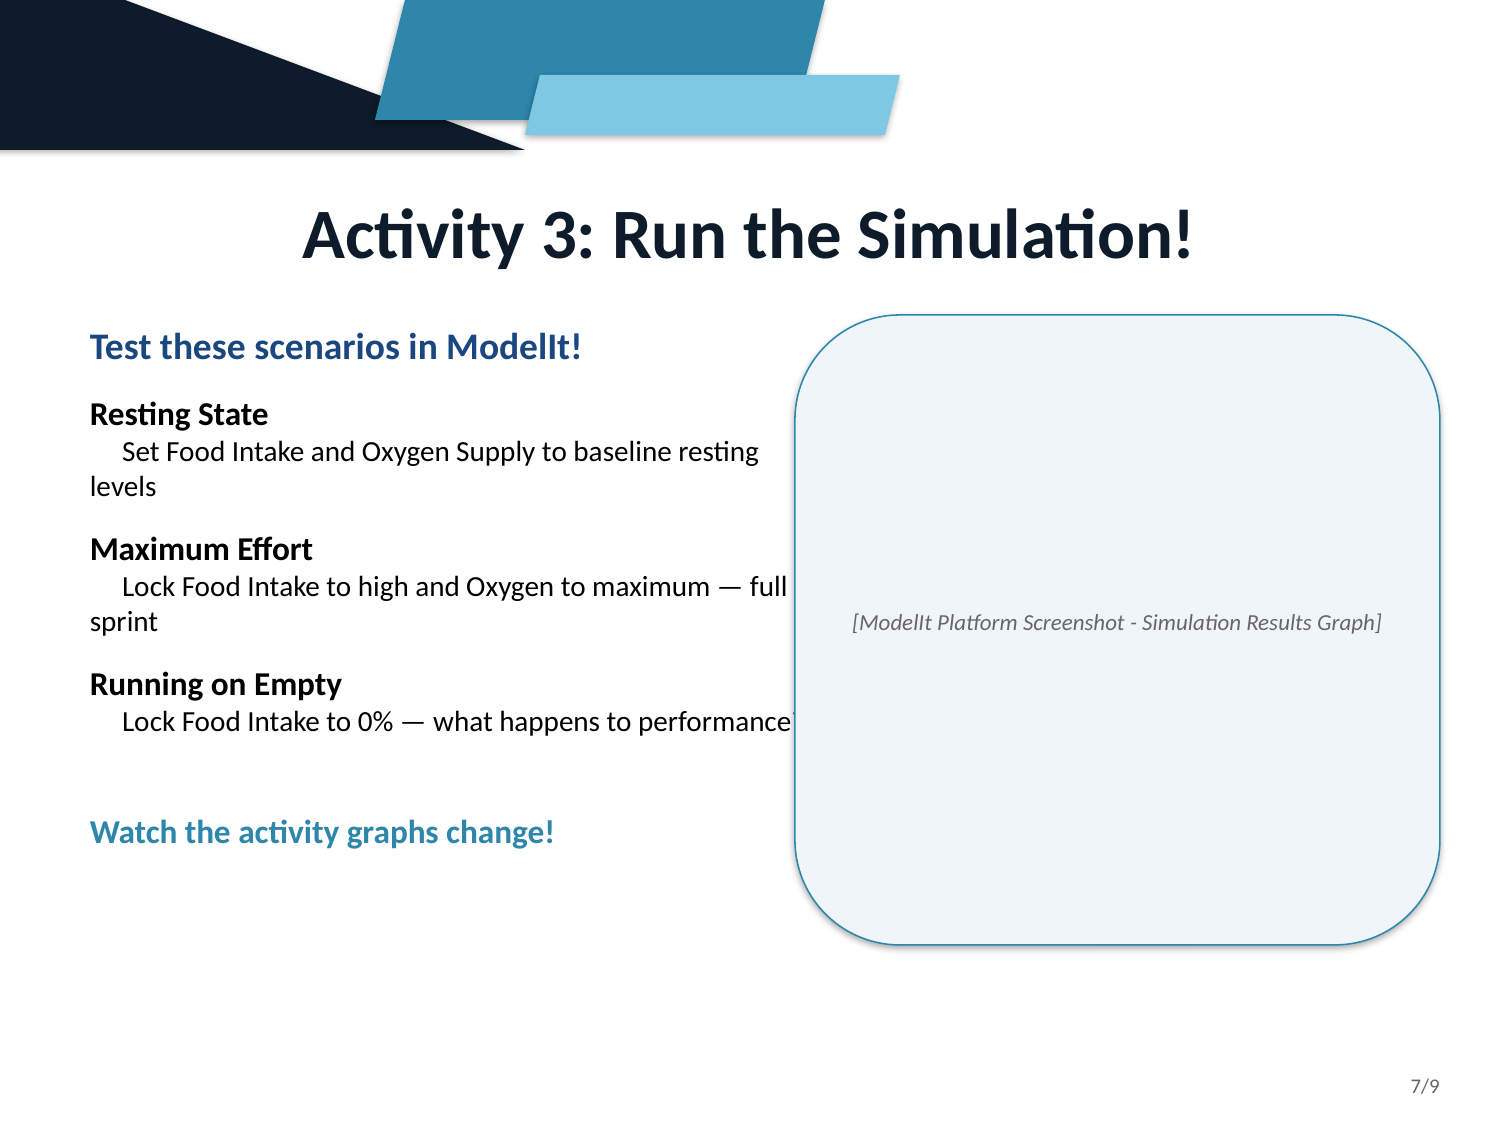

Activity 3: Run the Simulation!
Test these scenarios in ModelIt!
Resting State
     Set Food Intake and Oxygen Supply to baseline resting levels
Maximum Effort
     Lock Food Intake to high and Oxygen to maximum — full sprint
Running on Empty
     Lock Food Intake to 0% — what happens to performance?
Watch the activity graphs change!

[ModelIt Platform Screenshot - Simulation Results Graph]
7/9